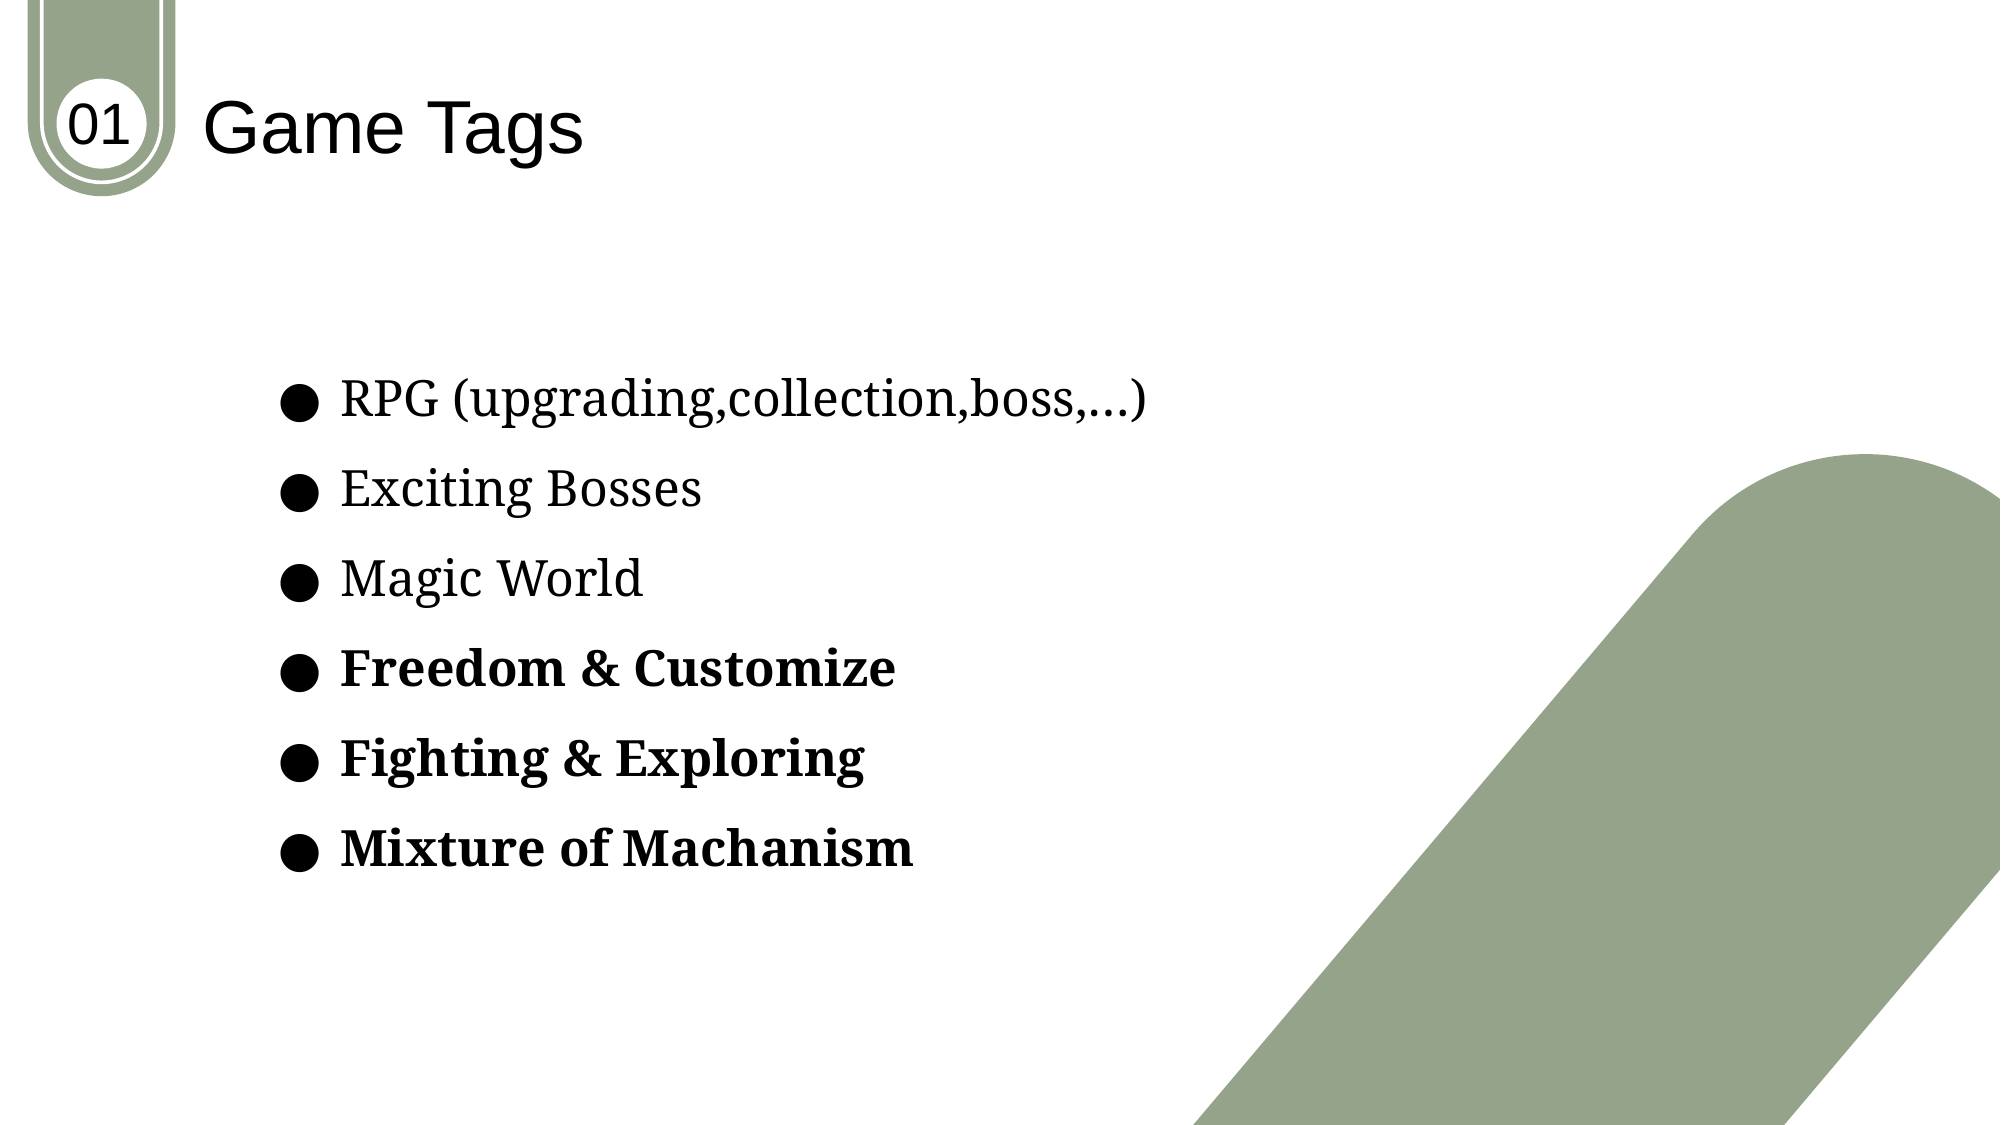

Game Tags
01
RPG (upgrading,collection,boss,…)
Exciting Bosses
Magic World
Freedom & Customize
Fighting & Exploring
Mixture of Machanism